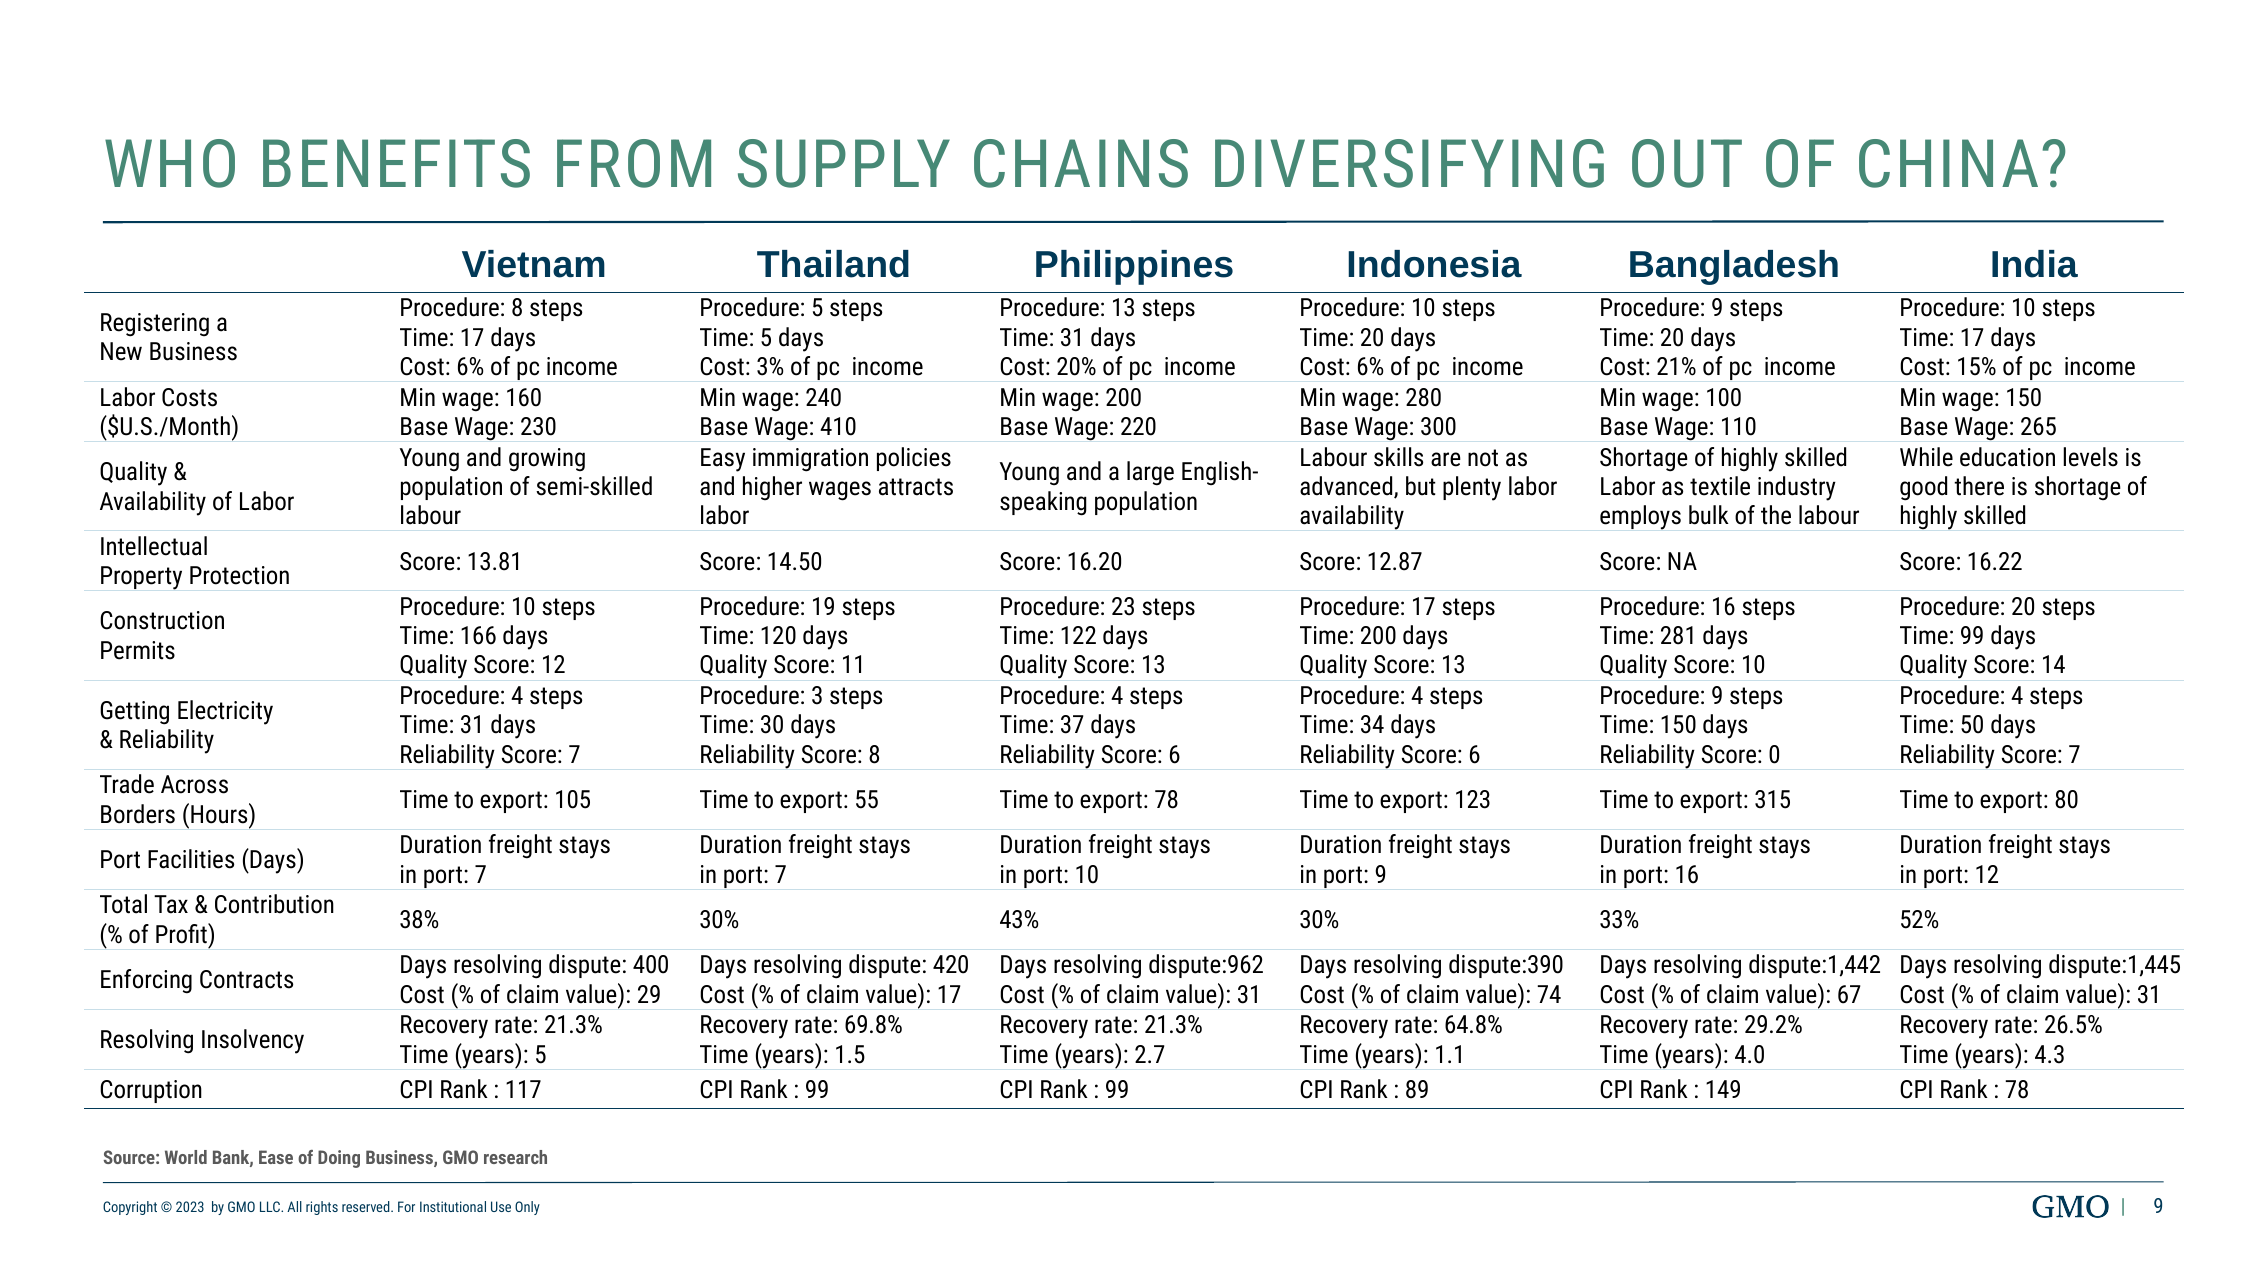

# Who benefits from supply chains diversifying out of China?
|  | Vietnam | Thailand | Philippines | Indonesia | Bangladesh | India |
| --- | --- | --- | --- | --- | --- | --- |
| Registering a New Business | Procedure: 8 steps Time: 17 days Cost: 6% of pc income | Procedure: 5 steps Time: 5 days Cost: 3% of pc income | Procedure: 13 steps Time: 31 days Cost: 20% of pc income | Procedure: 10 steps Time: 20 days Cost: 6% of pc income | Procedure: 9 steps Time: 20 days Cost: 21% of pc income | Procedure: 10 steps Time: 17 days Cost: 15% of pc income |
| Labor Costs ($U.S./Month) | Min wage: 160 Base Wage: 230 | Min wage: 240 Base Wage: 410 | Min wage: 200 Base Wage: 220 | Min wage: 280 Base Wage: 300 | Min wage: 100 Base Wage: 110 | Min wage: 150 Base Wage: 265 |
| Quality & Availability of Labor | Young and growing population of semi-skilled labour | Easy immigration policies and higher wages attracts labor | Young and a large English-speaking population | Labour skills are not as advanced, but plenty labor availability | Shortage of highly skilled Labor as textile industry employs bulk of the labour | While education levels is good there is shortage of highly skilled |
| Intellectual Property Protection | Score: 13.81 | Score: 14.50 | Score: 16.20 | Score: 12.87 | Score: NA | Score: 16.22 |
| Construction Permits | Procedure: 10 steps Time: 166 days Quality Score: 12 | Procedure: 19 steps Time: 120 days Quality Score: 11 | Procedure: 23 steps Time: 122 days Quality Score: 13 | Procedure: 17 steps Time: 200 days Quality Score: 13 | Procedure: 16 steps Time: 281 days Quality Score: 10 | Procedure: 20 steps Time: 99 days Quality Score: 14 |
| Getting Electricity & Reliability | Procedure: 4 steps Time: 31 days Reliability Score: 7 | Procedure: 3 steps Time: 30 days Reliability Score: 8 | Procedure: 4 steps Time: 37 days Reliability Score: 6 | Procedure: 4 steps Time: 34 days Reliability Score: 6 | Procedure: 9 steps Time: 150 days Reliability Score: 0 | Procedure: 4 steps Time: 50 days Reliability Score: 7 |
| Trade Across Borders (Hours) | Time to export: 105 | Time to export: 55 | Time to export: 78 | Time to export: 123 | Time to export: 315 | Time to export: 80 |
| Port Facilities (Days) | Duration freight stays in port: 7 | Duration freight stays in port: 7 | Duration freight stays in port: 10 | Duration freight stays in port: 9 | Duration freight stays in port: 16 | Duration freight stays in port: 12 |
| Total Tax & Contribution (% of Profit) | 38% | 30% | 43% | 30% | 33% | 52% |
| Enforcing Contracts | Days resolving dispute: 400 Cost (% of claim value): 29 | Days resolving dispute: 420 Cost (% of claim value): 17 | Days resolving dispute:962 Cost (% of claim value): 31 | Days resolving dispute:390 Cost (% of claim value): 74 | Days resolving dispute:1,442 Cost (% of claim value): 67 | Days resolving dispute:1,445 Cost (% of claim value): 31 |
| Resolving Insolvency | Recovery rate: 21.3% Time (years): 5 | Recovery rate: 69.8% Time (years): 1.5 | Recovery rate: 21.3% Time (years): 2.7 | Recovery rate: 64.8% Time (years): 1.1 | Recovery rate: 29.2% Time (years): 4.0 | Recovery rate: 26.5% Time (years): 4.3 |
| Corruption | CPI Rank : 117 | CPI Rank : 99 | CPI Rank : 99 | CPI Rank : 89 | CPI Rank : 149 | CPI Rank : 78 |
Source: World Bank, Ease of Doing Business, GMO research